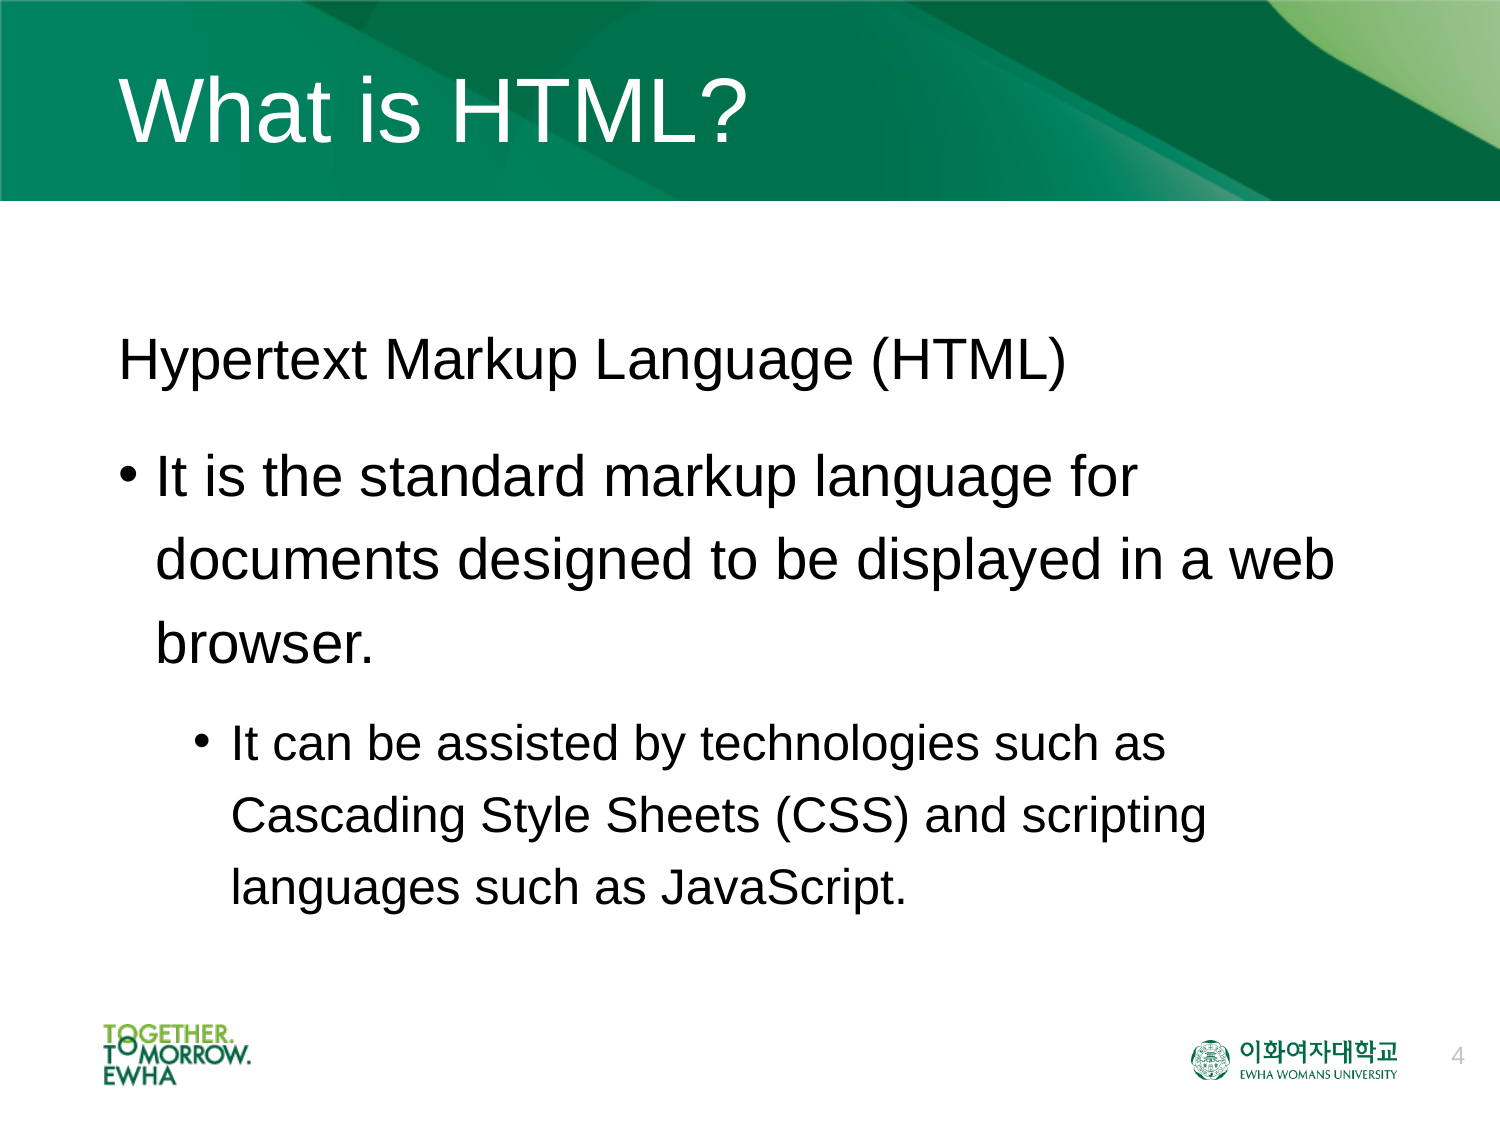

# What is HTML?
Hypertext Markup Language (HTML)
It is the standard markup language for documents designed to be displayed in a web browser.
It can be assisted by technologies such as Cascading Style Sheets (CSS) and scripting languages such as JavaScript.
4